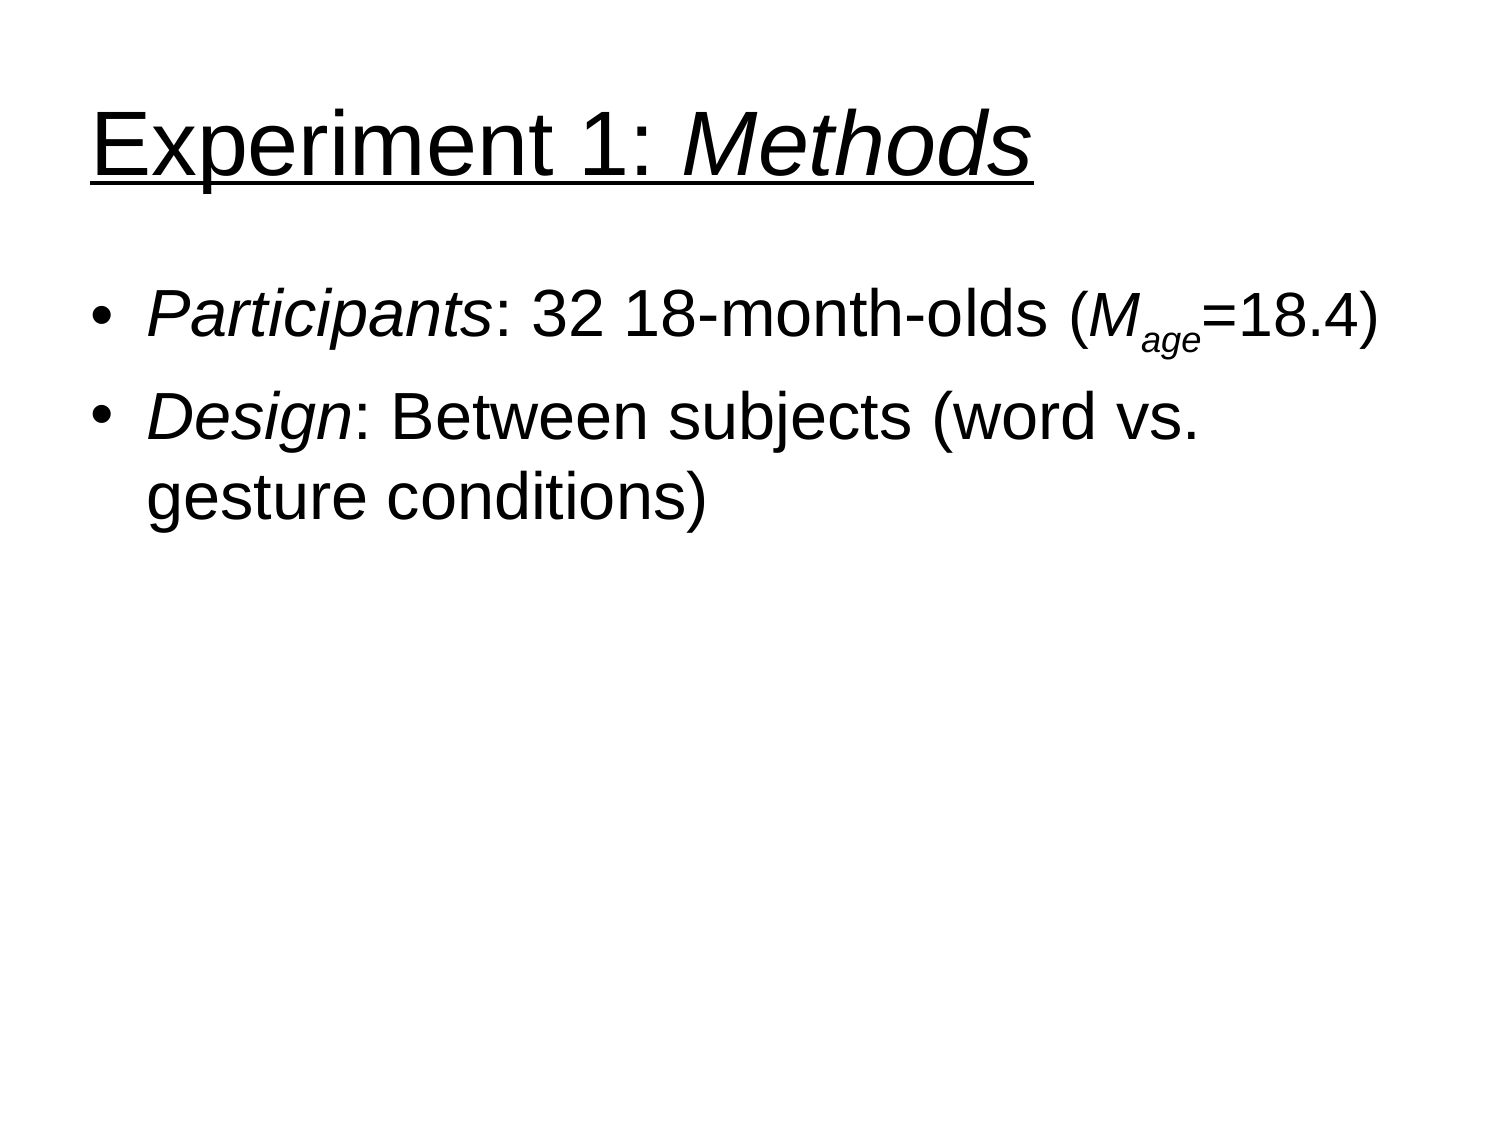

# Experiment 1: Methods
Participants: 32 18-month-olds (Mage=18.4)
Design: Between subjects (word vs. gesture conditions)